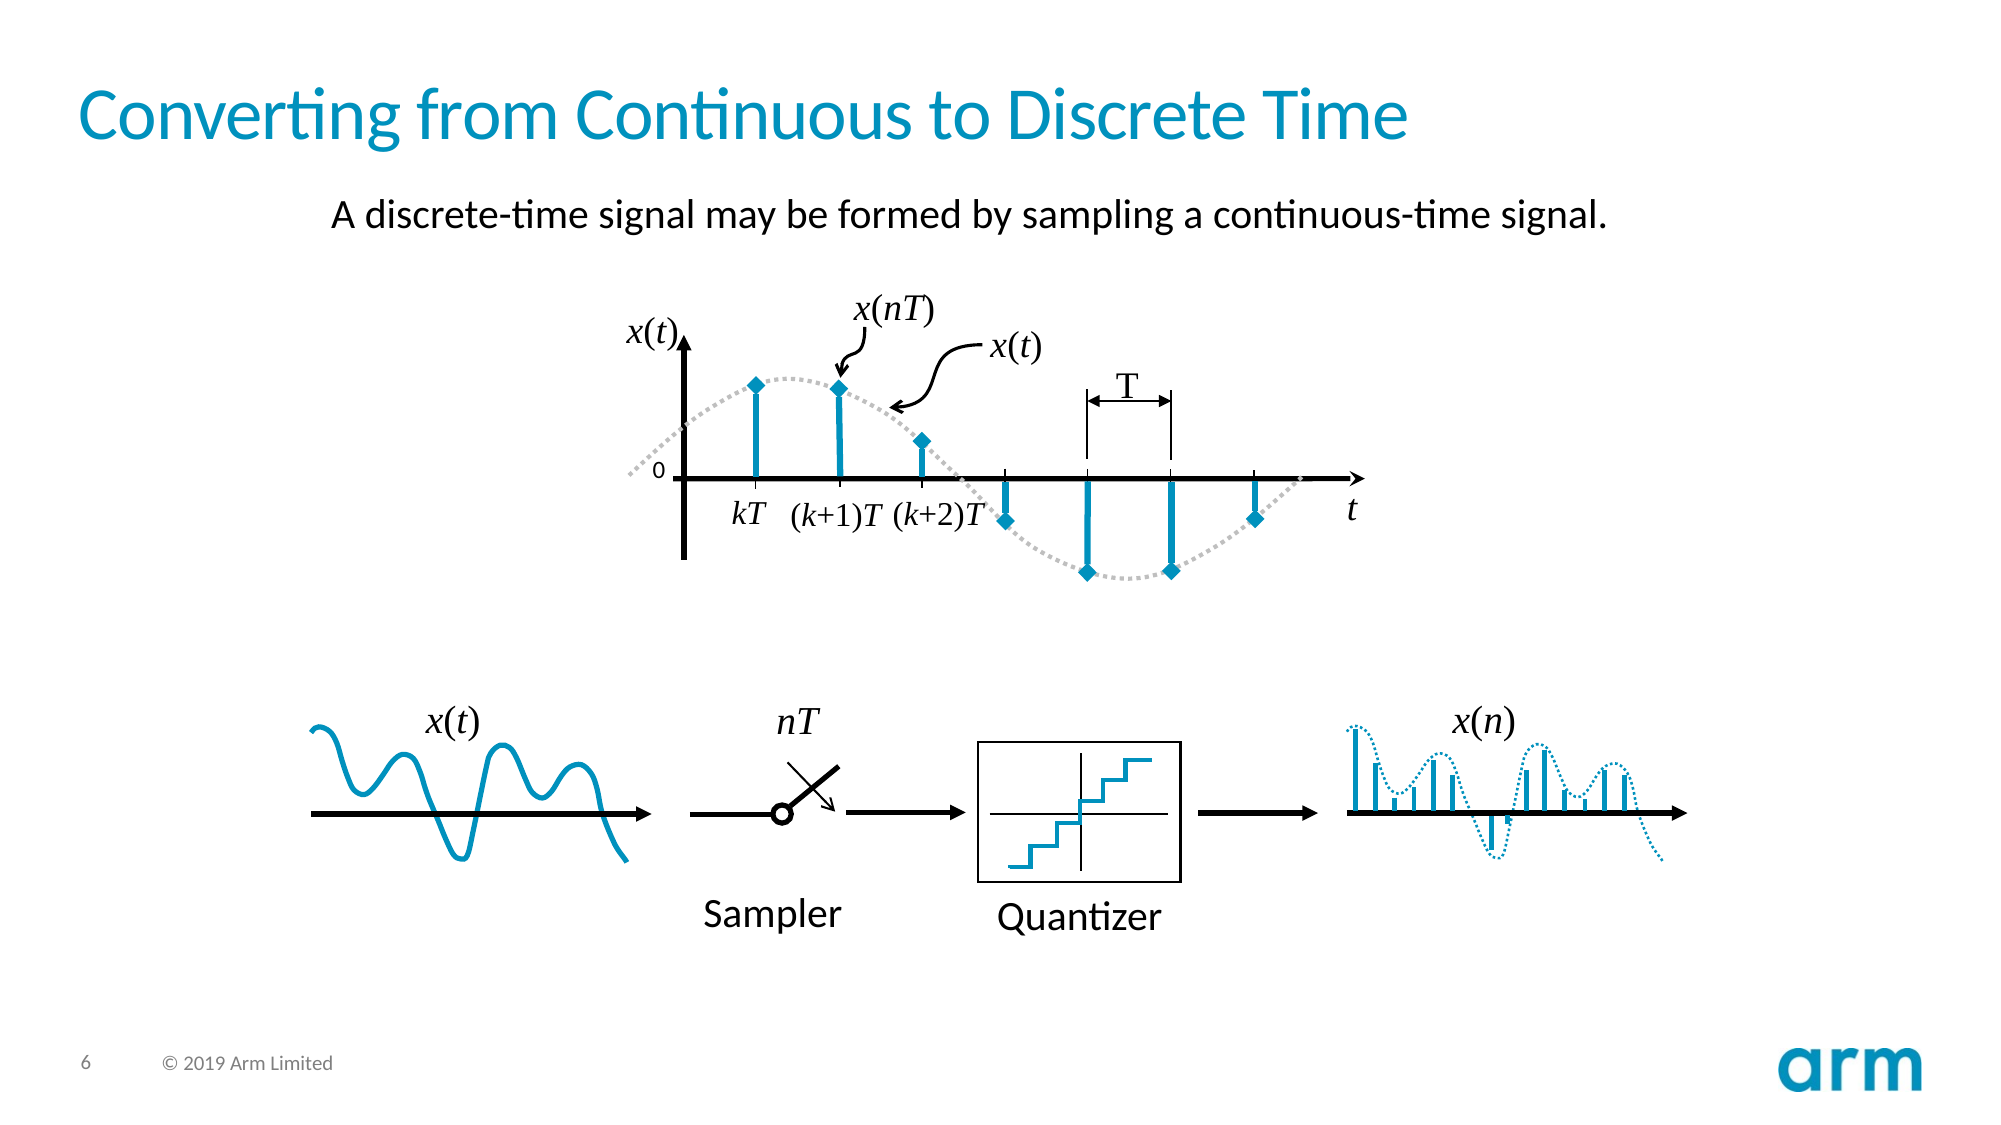

# Converting from Continuous to Discrete Time
A discrete-time signal may be formed by sampling a continuous-time signal.
x(nT)
x(t)
t

0
x(t)
T

kT
(k+2)T
(k+1)T
x(n)
x(t)
nT

Sampler
Quantizer